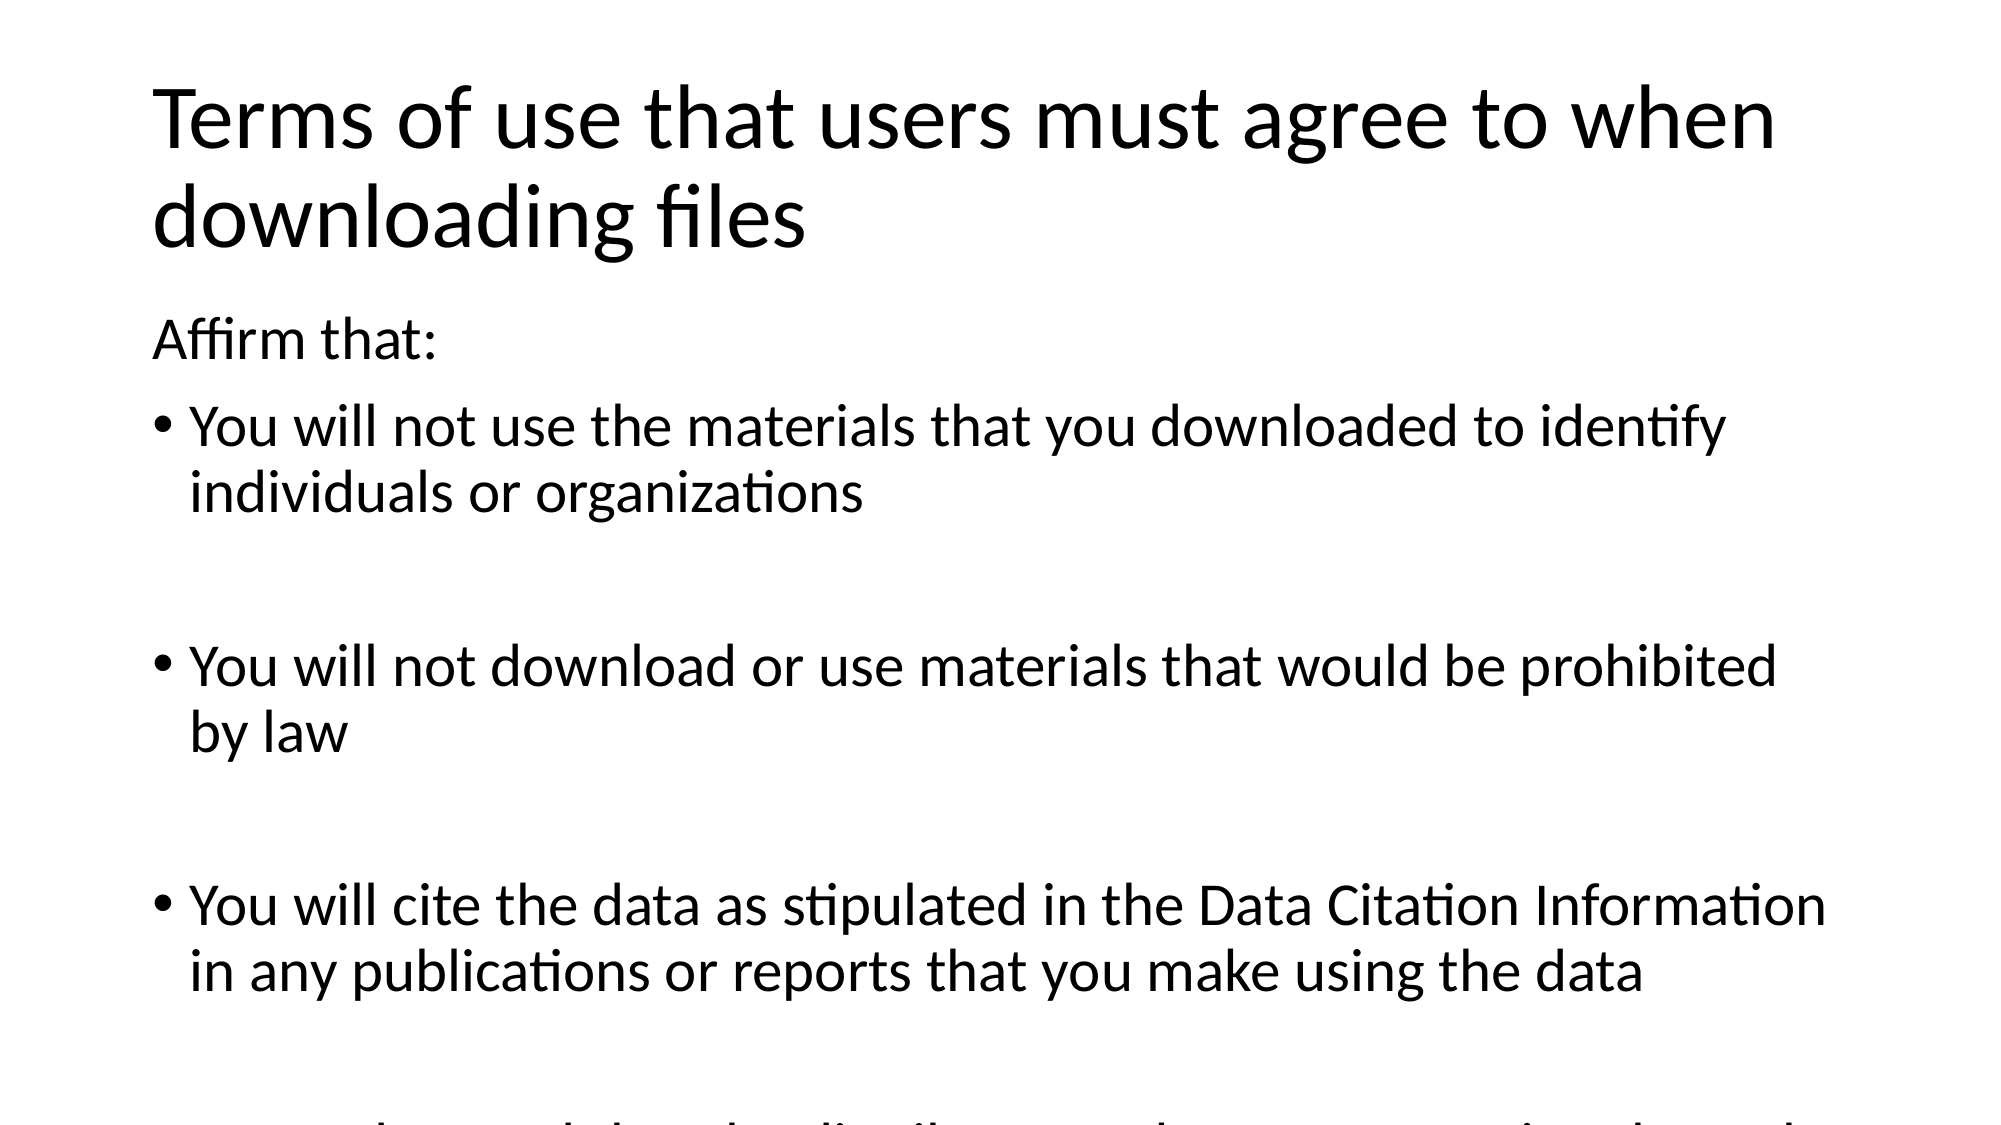

# Terms of use that users must agree to when downloading files
Affirm that:
You will not use the materials that you downloaded to identify individuals or organizations

You will not download or use materials that would be prohibited by law

You will cite the data as stipulated in the Data Citation Information in any publications or reports that you make using the data

You understand that the distributor makes no warranties about the data